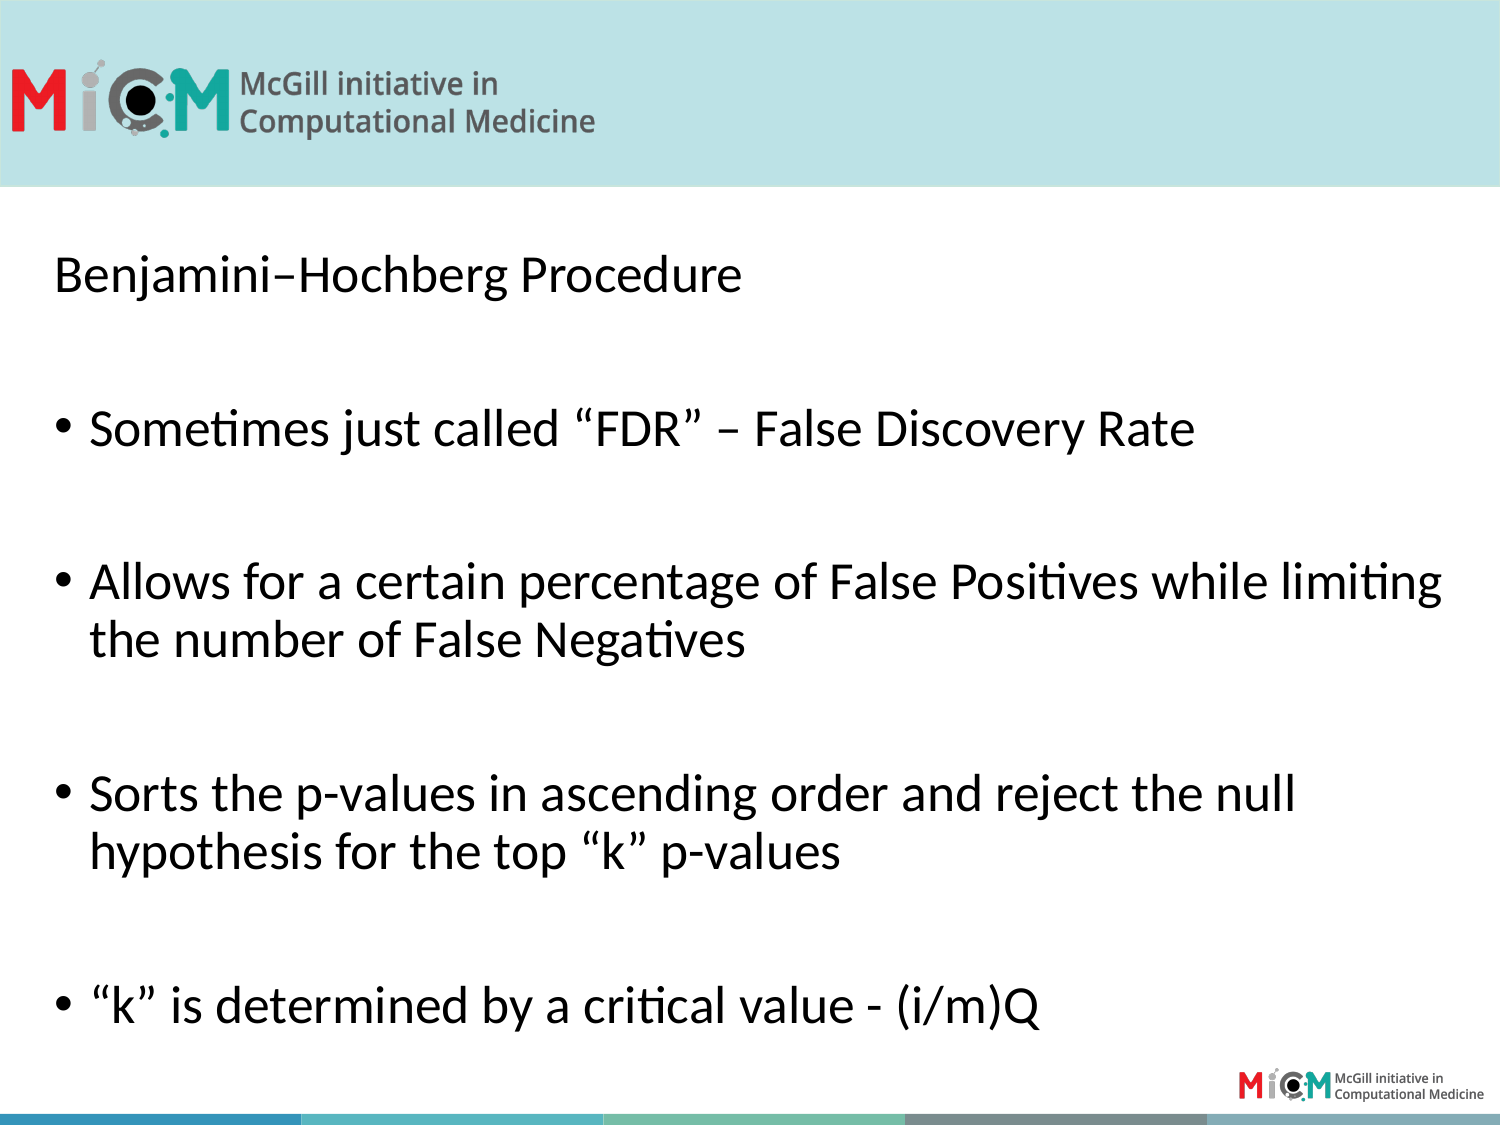

Benjamini–Hochberg Procedure

Sometimes just called “FDR” – False Discovery Rate

Allows for a certain percentage of False Positives while limiting the number of False Negatives

Sorts the p-values in ascending order and reject the null hypothesis for the top “k” p-values

“k” is determined by a critical value - (i/m)Q